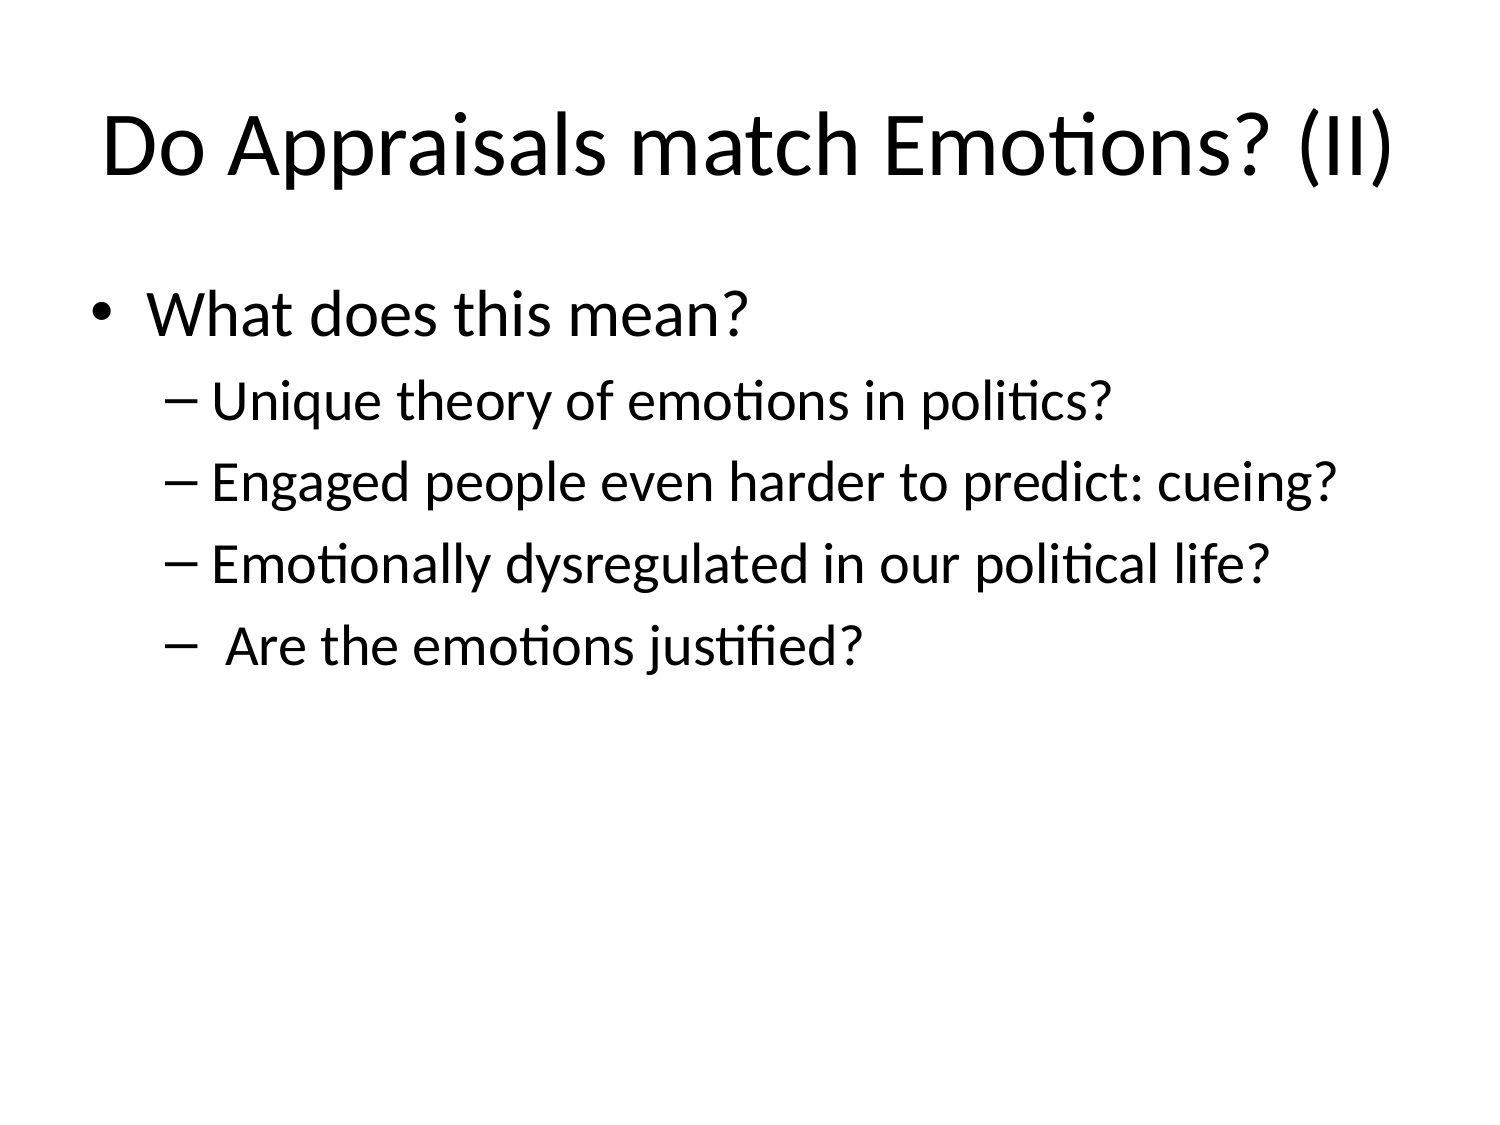

# Do Appraisals match Emotions? (II)
What does this mean?
Unique theory of emotions in politics?
Engaged people even harder to predict: cueing?
Emotionally dysregulated in our political life?
 Are the emotions justified?